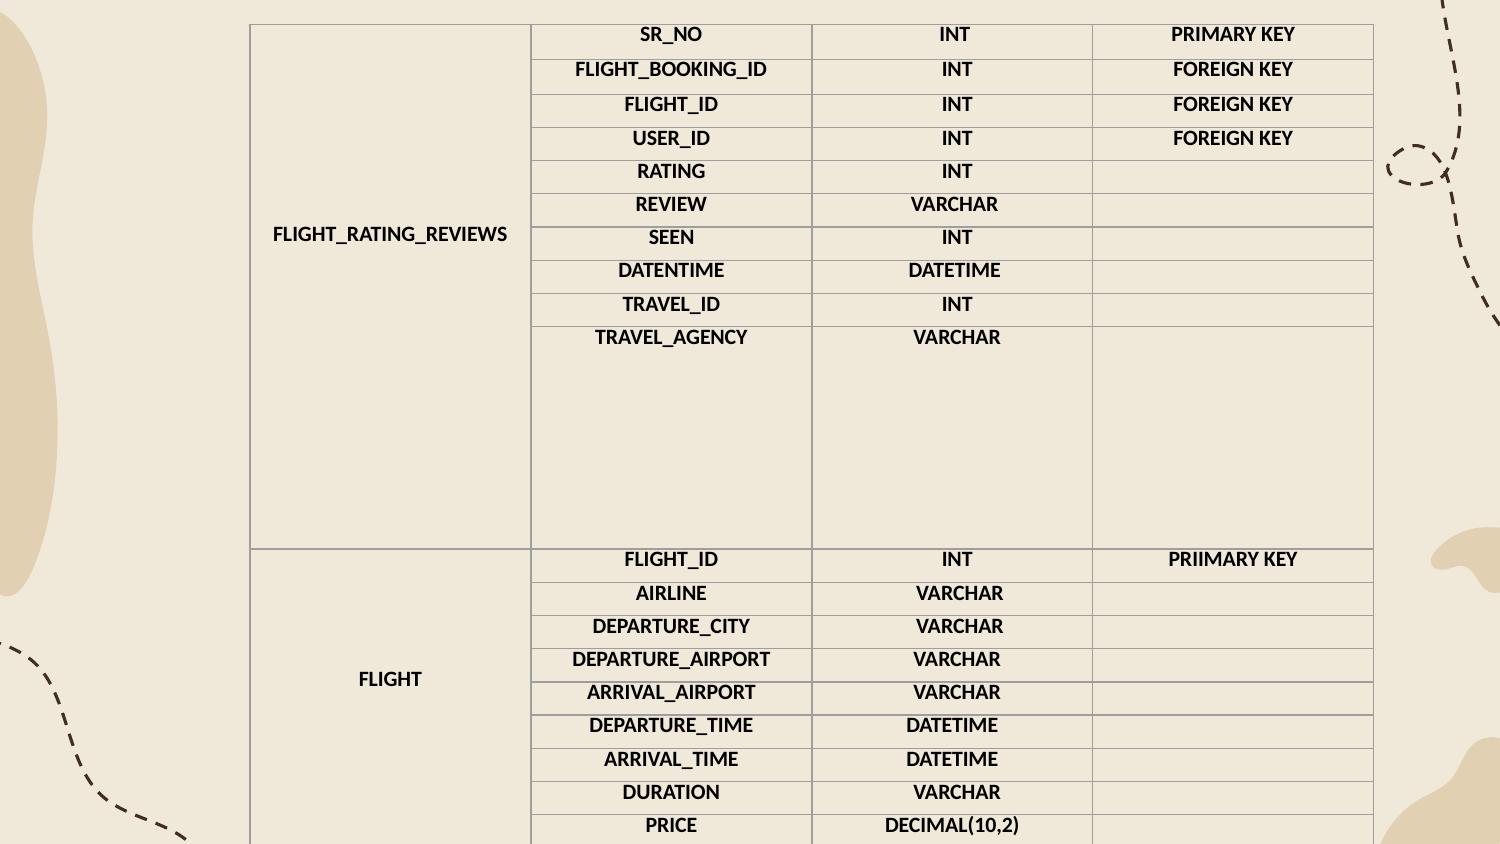

| FLIGHT\_RATING\_REVIEWS | SR\_NO | INT | PRIMARY KEY |
| --- | --- | --- | --- |
|  | FLIGHT\_BOOKING\_ID | INT | FOREIGN KEY |
|  | FLIGHT\_ID | INT | FOREIGN KEY |
|  | USER\_ID | INT | FOREIGN KEY |
|  | RATING | INT |  |
|  | REVIEW | VARCHAR |  |
|  | SEEN | INT |  |
|  | DATENTIME | DATETIME |  |
|  | TRAVEL\_ID | INT |  |
|  | TRAVEL\_AGENCY | VARCHAR |  |
| FLIGHT | FLIGHT\_ID | INT | PRIIMARY KEY |
|  | AIRLINE | VARCHAR |  |
|  | DEPARTURE\_CITY | VARCHAR |  |
|  | DEPARTURE\_AIRPORT | VARCHAR |  |
|  | ARRIVAL\_AIRPORT | VARCHAR |  |
|  | DEPARTURE\_TIME | DATETIME |  |
|  | ARRIVAL\_TIME | DATETIME |  |
|  | DURATION | VARCHAR |  |
|  | PRICE | DECIMAL(10,2) |  |
|  | SEATS AVAILABLE | INT |  |
|  | REMOVED | INT |  |
|  | DATENTIME | DATETIME |  |
|  | TRAVEL\_ID | INT |  |
|  | TRAVEL\_AGENCY | VARCHAR |  |